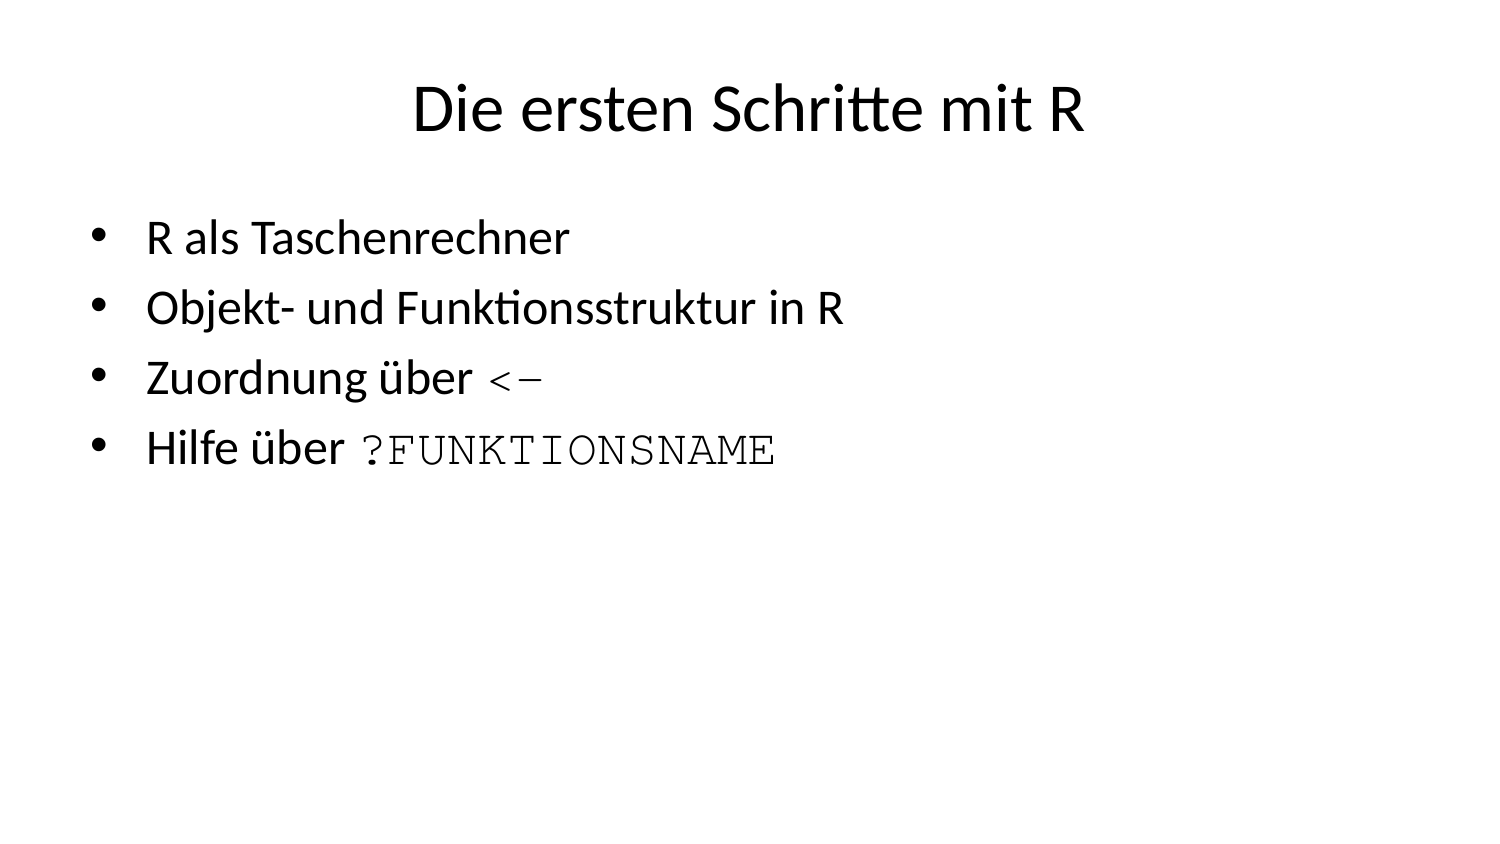

# Die ersten Schritte mit R
R als Taschenrechner
Objekt- und Funktionsstruktur in R
Zuordnung über <-
Hilfe über ?FUNKTIONSNAME